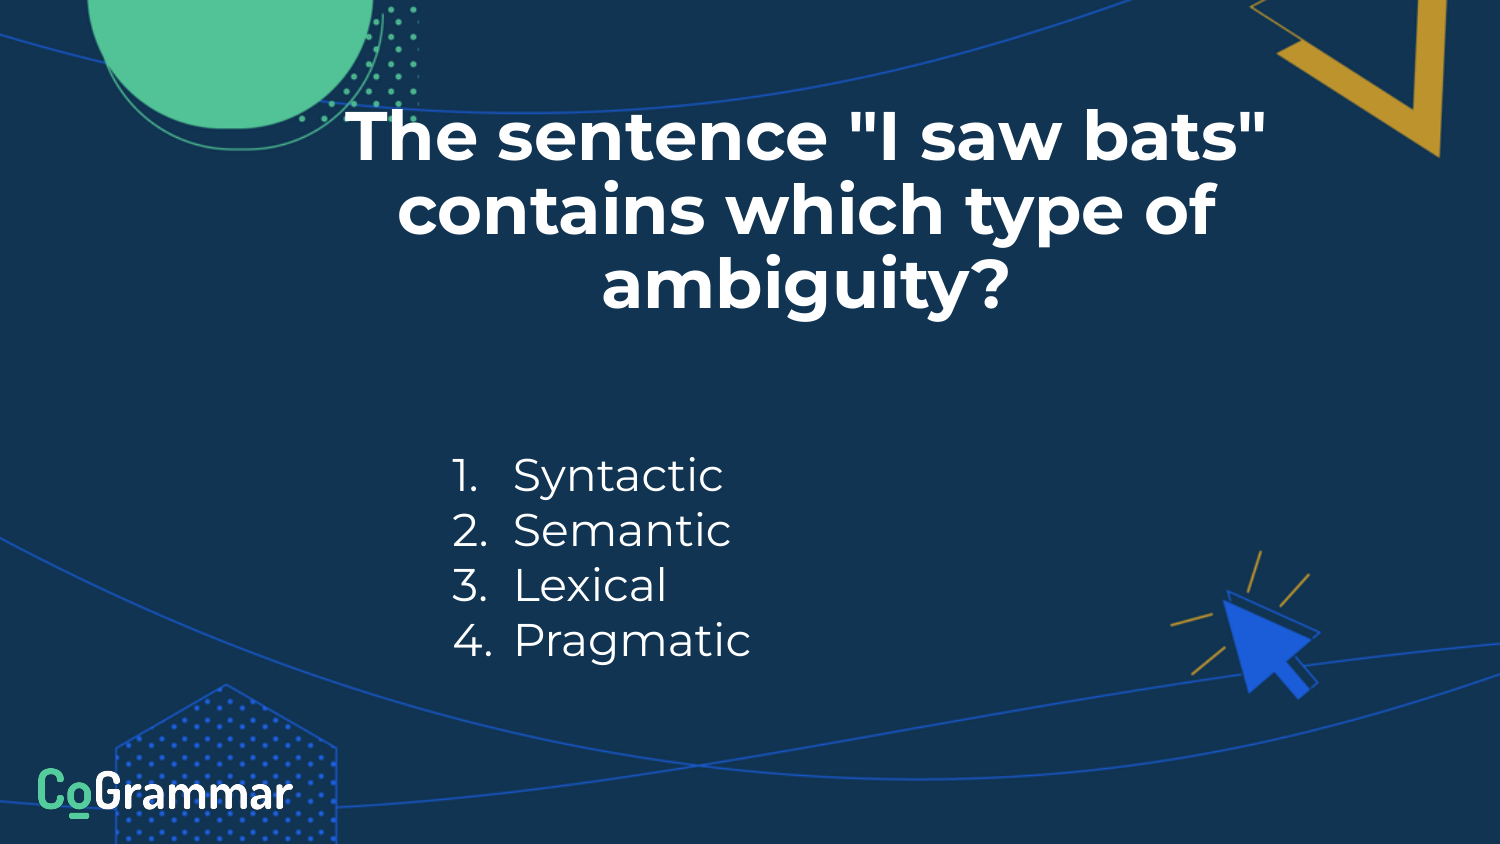

# The sentence "I saw bats" contains which type of ambiguity?
Syntactic
Semantic
Lexical
Pragmatic